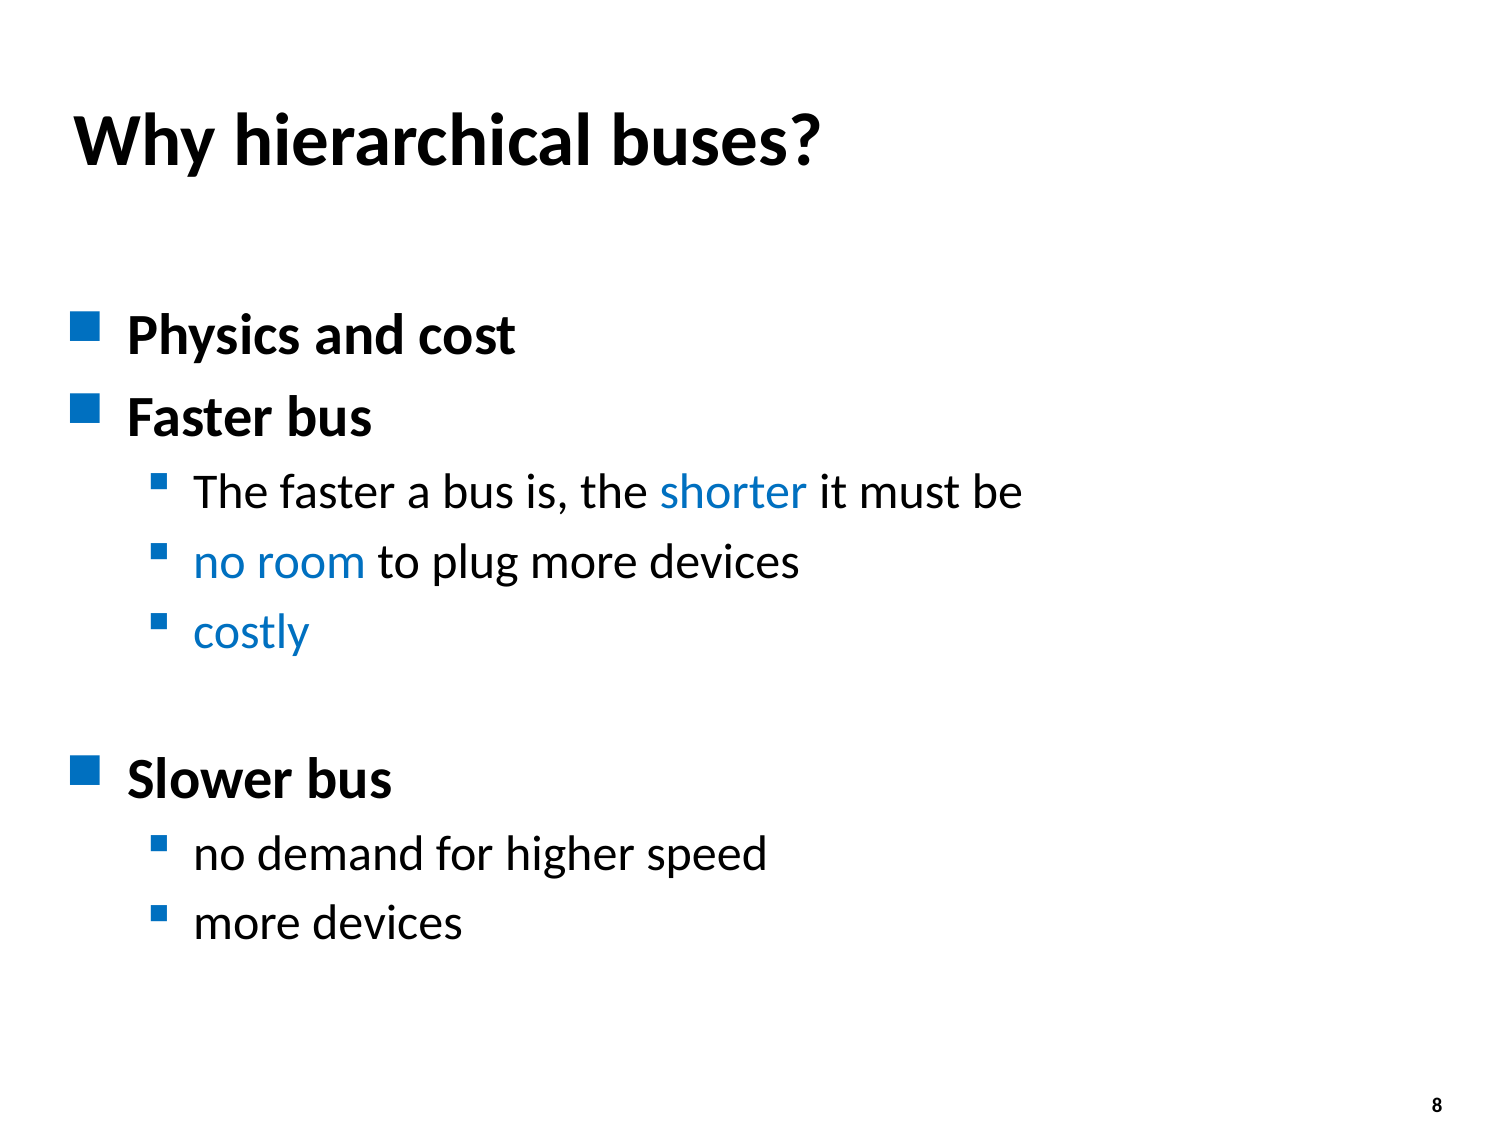

# Why hierarchical buses?
Physics and cost
Faster bus
The faster a bus is, the shorter it must be
no room to plug more devices
costly

Slower bus
no demand for higher speed
more devices